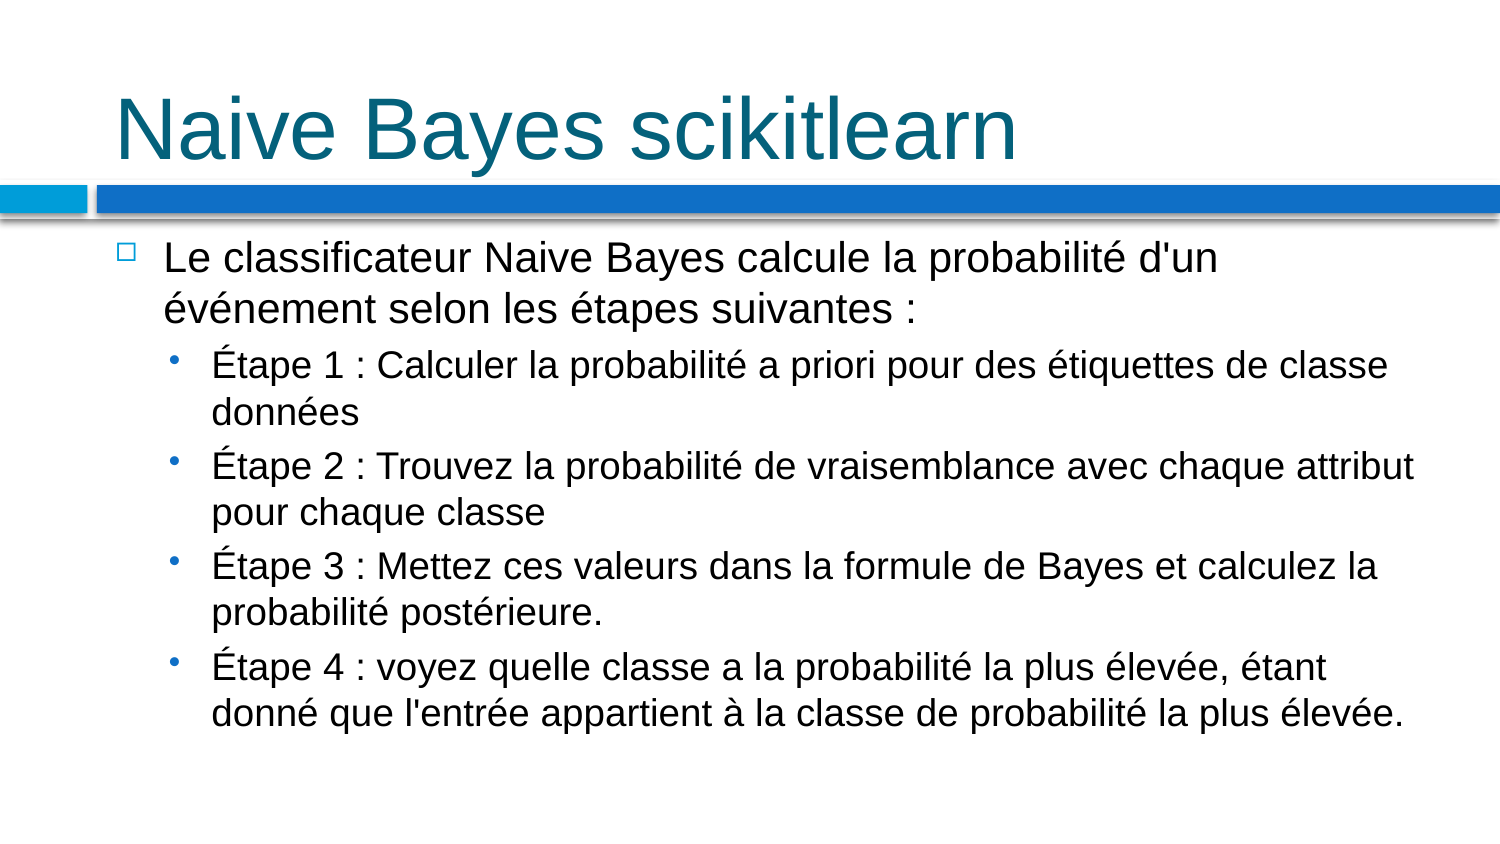

# Naive Bayes scikitlearn
Le classificateur Naive Bayes calcule la probabilité d'un événement selon les étapes suivantes :
Étape 1 : Calculer la probabilité a priori pour des étiquettes de classe données
Étape 2 : Trouvez la probabilité de vraisemblance avec chaque attribut pour chaque classe
Étape 3 : Mettez ces valeurs dans la formule de Bayes et calculez la probabilité postérieure.
Étape 4 : voyez quelle classe a la probabilité la plus élevée, étant donné que l'entrée appartient à la classe de probabilité la plus élevée.